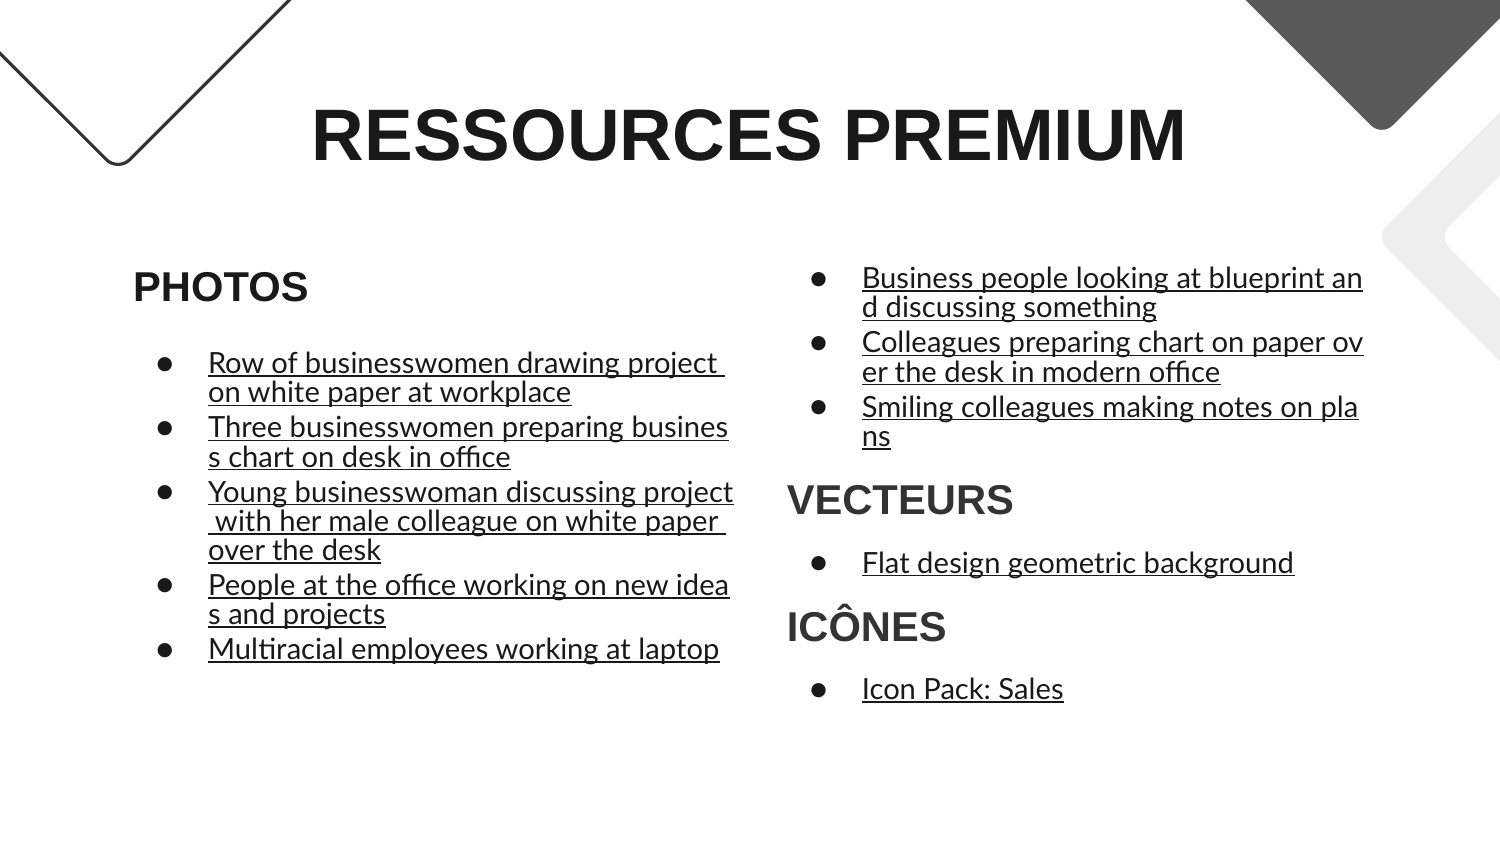

# RESSOURCES PREMIUM
PHOTOS

Row of businesswomen drawing project on white paper at workplace
Three businesswomen preparing business chart on desk in office
Young businesswoman discussing project with her male colleague on white paper over the desk
People at the office working on new ideas and projects
Multiracial employees working at laptop
Business people looking at blueprint and discussing something
Colleagues preparing chart on paper over the desk in modern office
Smiling colleagues making notes on plans
VECTEURS
Flat design geometric background
ICÔNES
Icon Pack: Sales